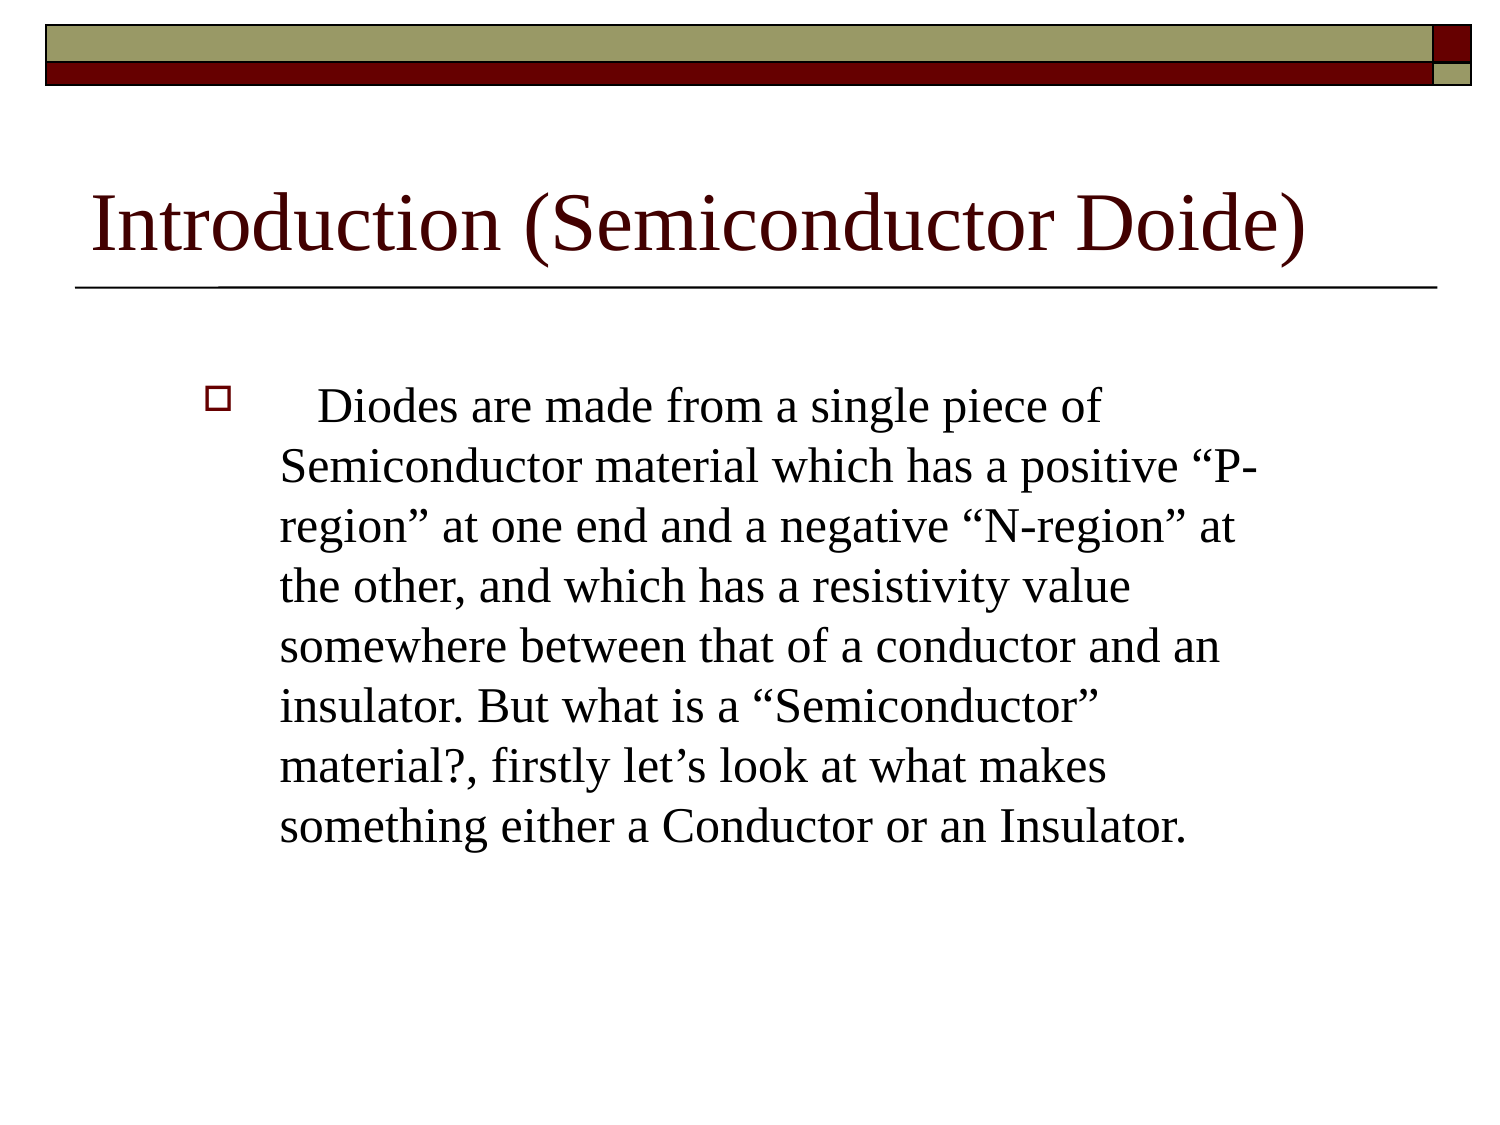

# Introduction (Semiconductor Doide)
   Diodes are made from a single piece of Semiconductor material which has a positive “P-region” at one end and a negative “N-region” at the other, and which has a resistivity value somewhere between that of a conductor and an insulator. But what is a “Semiconductor” material?, firstly let’s look at what makes something either a Conductor or an Insulator.